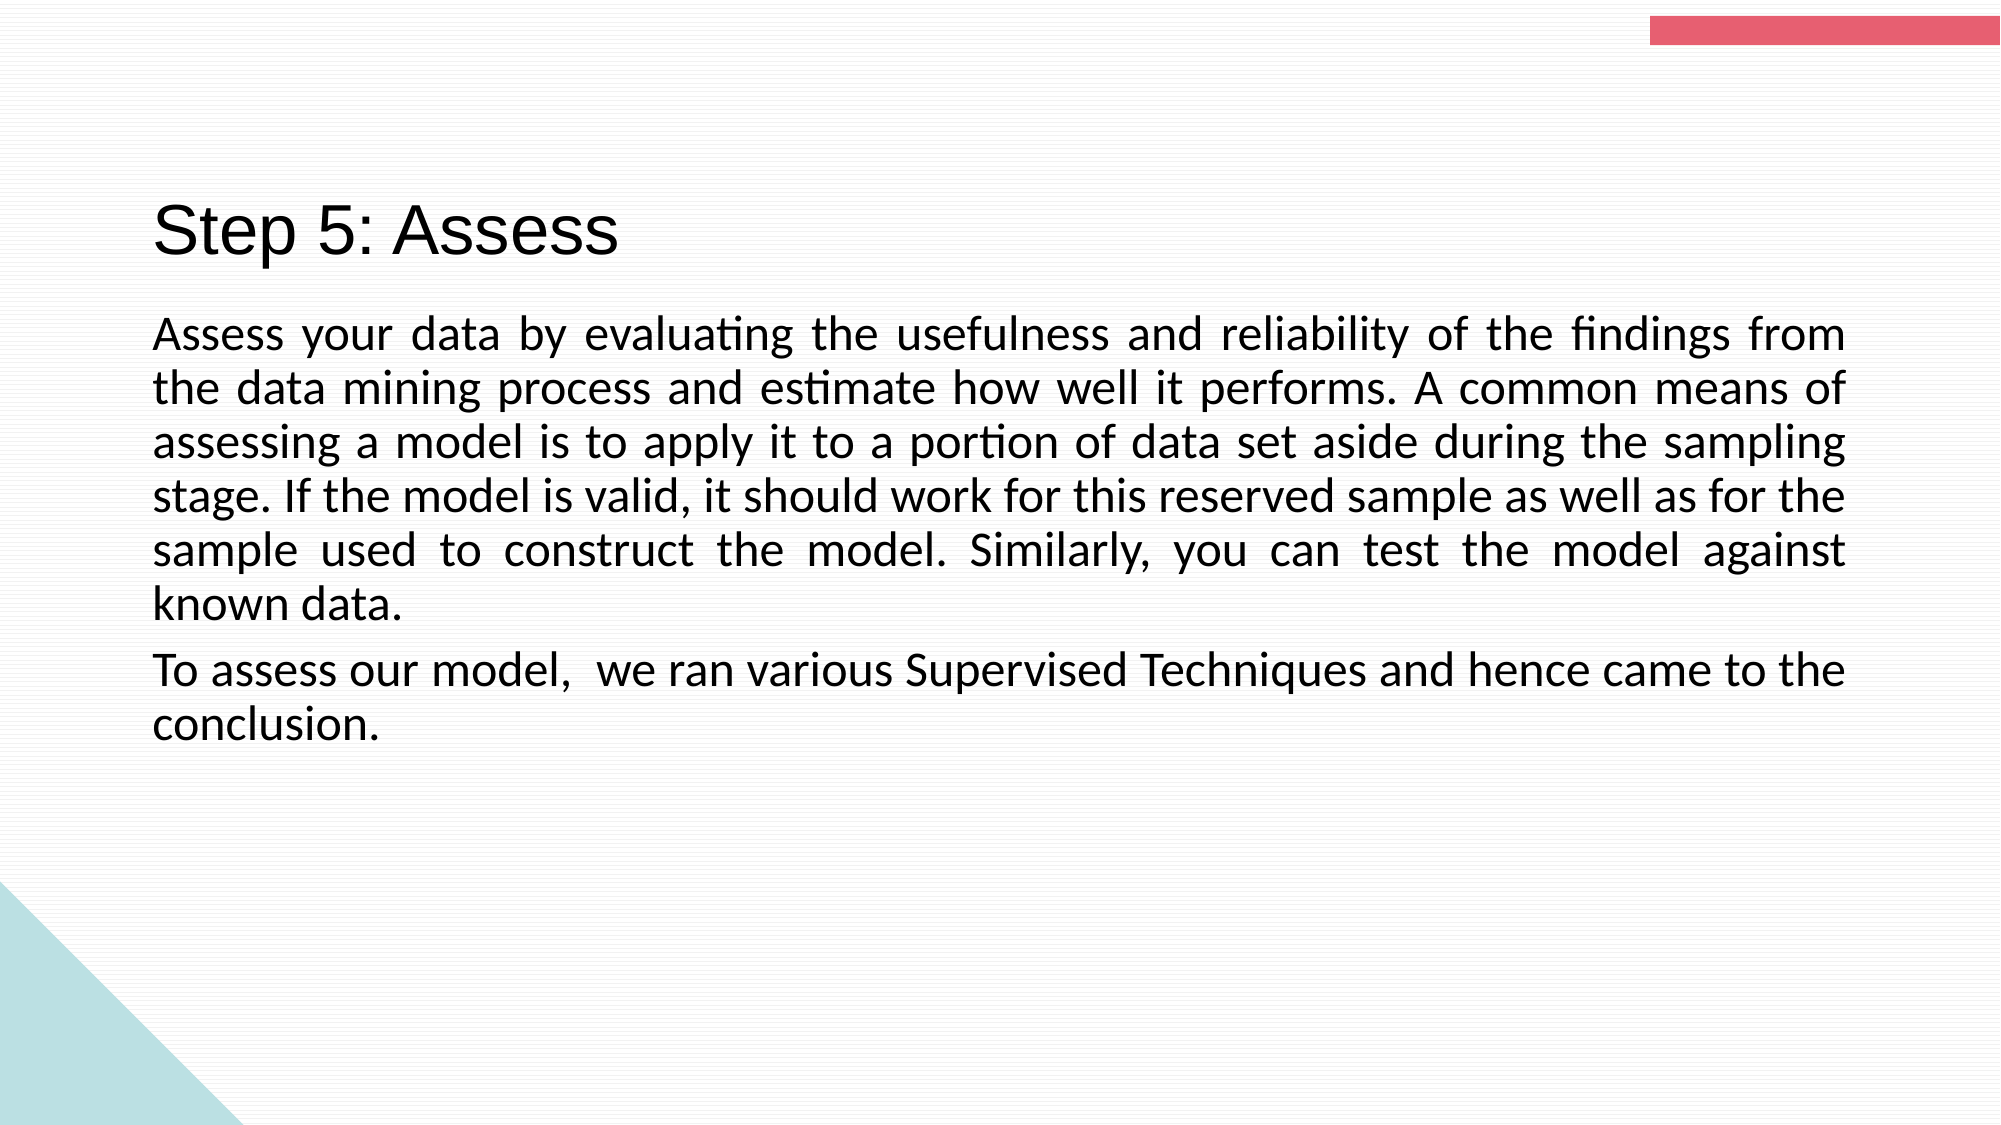

# Step 5: Assess
Assess your data by evaluating the usefulness and reliability of the findings from the data mining process and estimate how well it performs. A common means of assessing a model is to apply it to a portion of data set aside during the sampling stage. If the model is valid, it should work for this reserved sample as well as for the sample used to construct the model. Similarly, you can test the model against known data.
To assess our model,  we ran various Supervised Techniques and hence came to the conclusion.